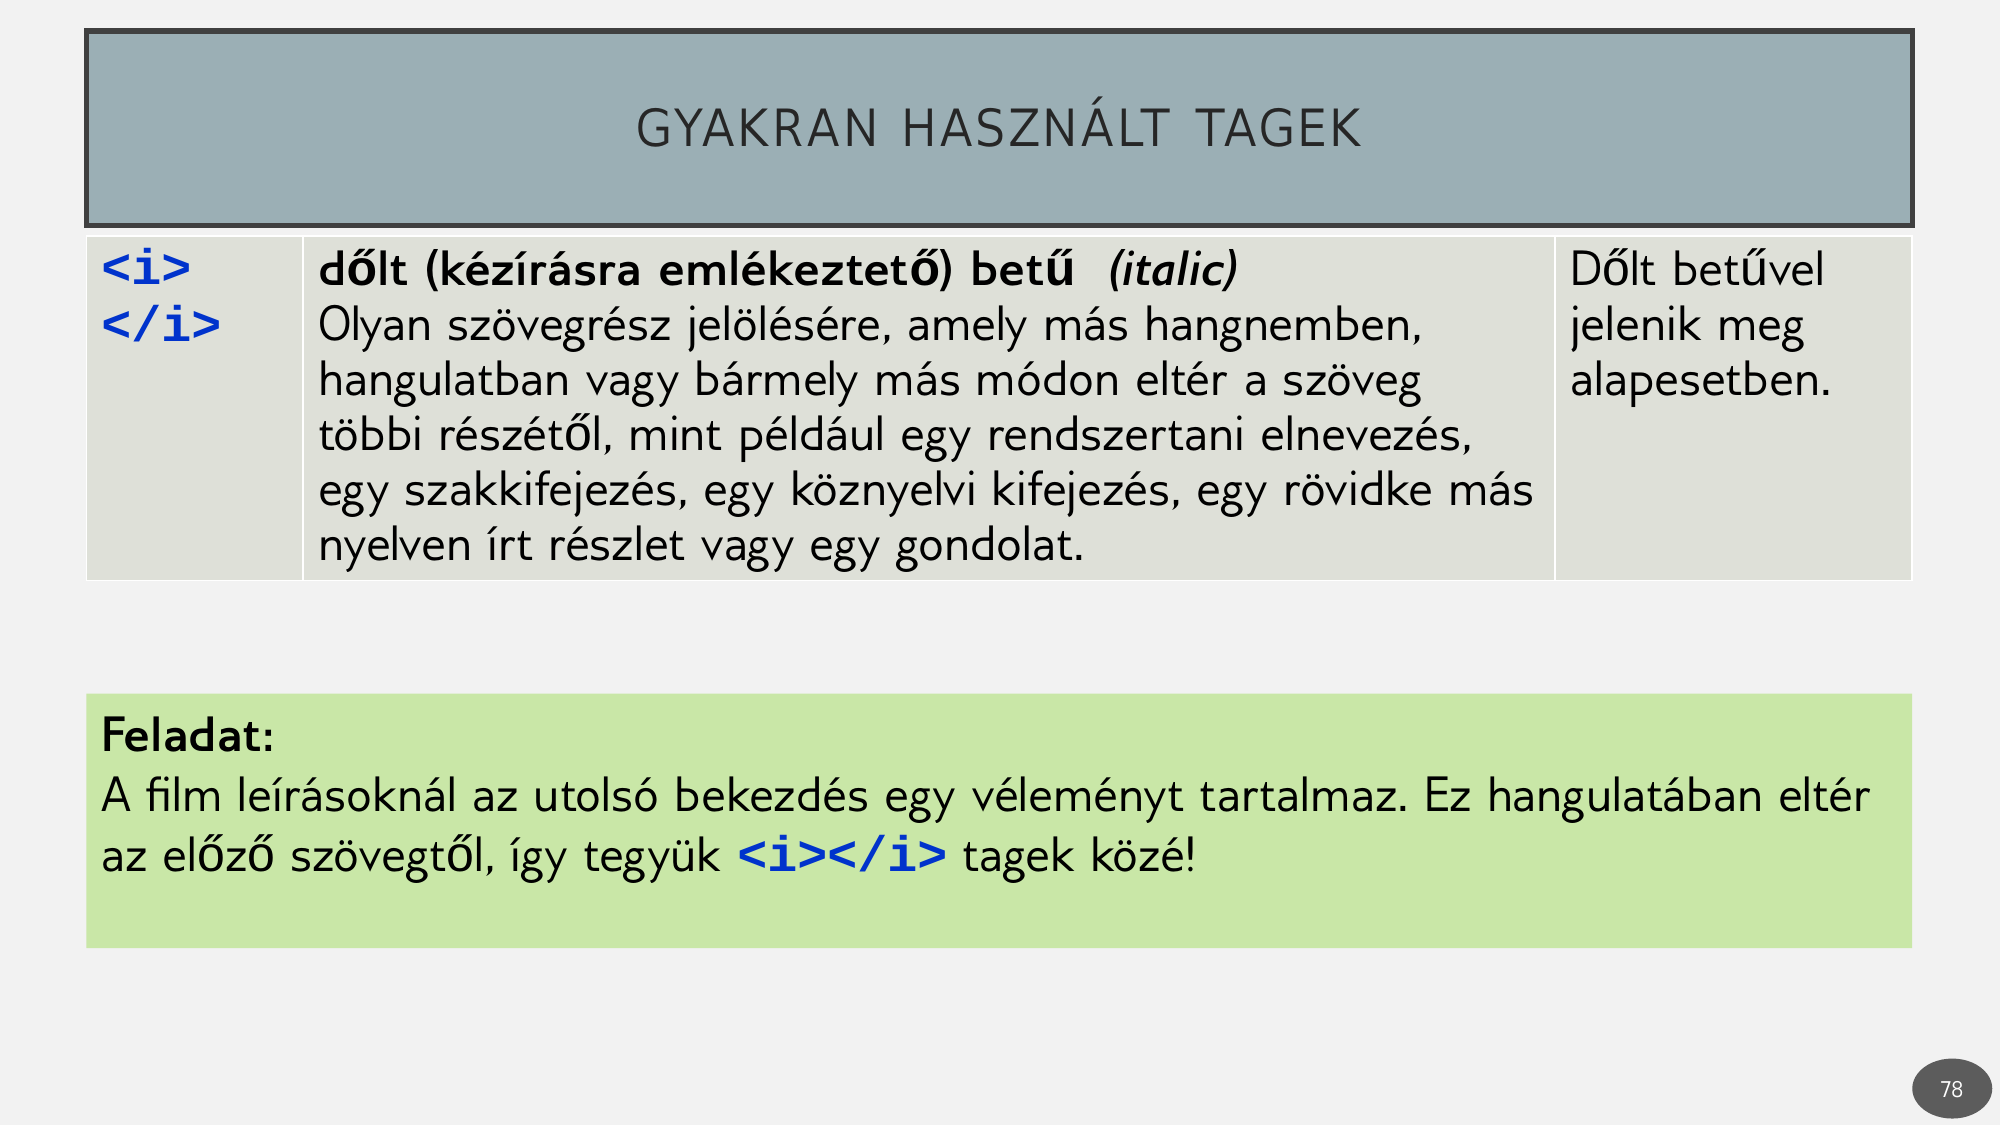

# Gyakran használt tagek
| <i> </i> | dőlt (kézírásra emlékeztető) betű (italic) Olyan szövegrész jelölésére, amely más hangnemben, hangulatban vagy bármely más módon eltér a szöveg többi részétől, mint például egy rendszertani elnevezés, egy szakkifejezés, egy köznyelvi kifejezés, egy rövidke más nyelven írt részlet vagy egy gondolat. | Dőlt betűvel jelenik meg alapesetben. |
| --- | --- | --- |
Feladat:
A film leírásoknál az utolsó bekezdés egy véleményt tartalmaz. Ez hangulatában eltér az előző szövegtől, így tegyük <i></i> tagek közé!

78